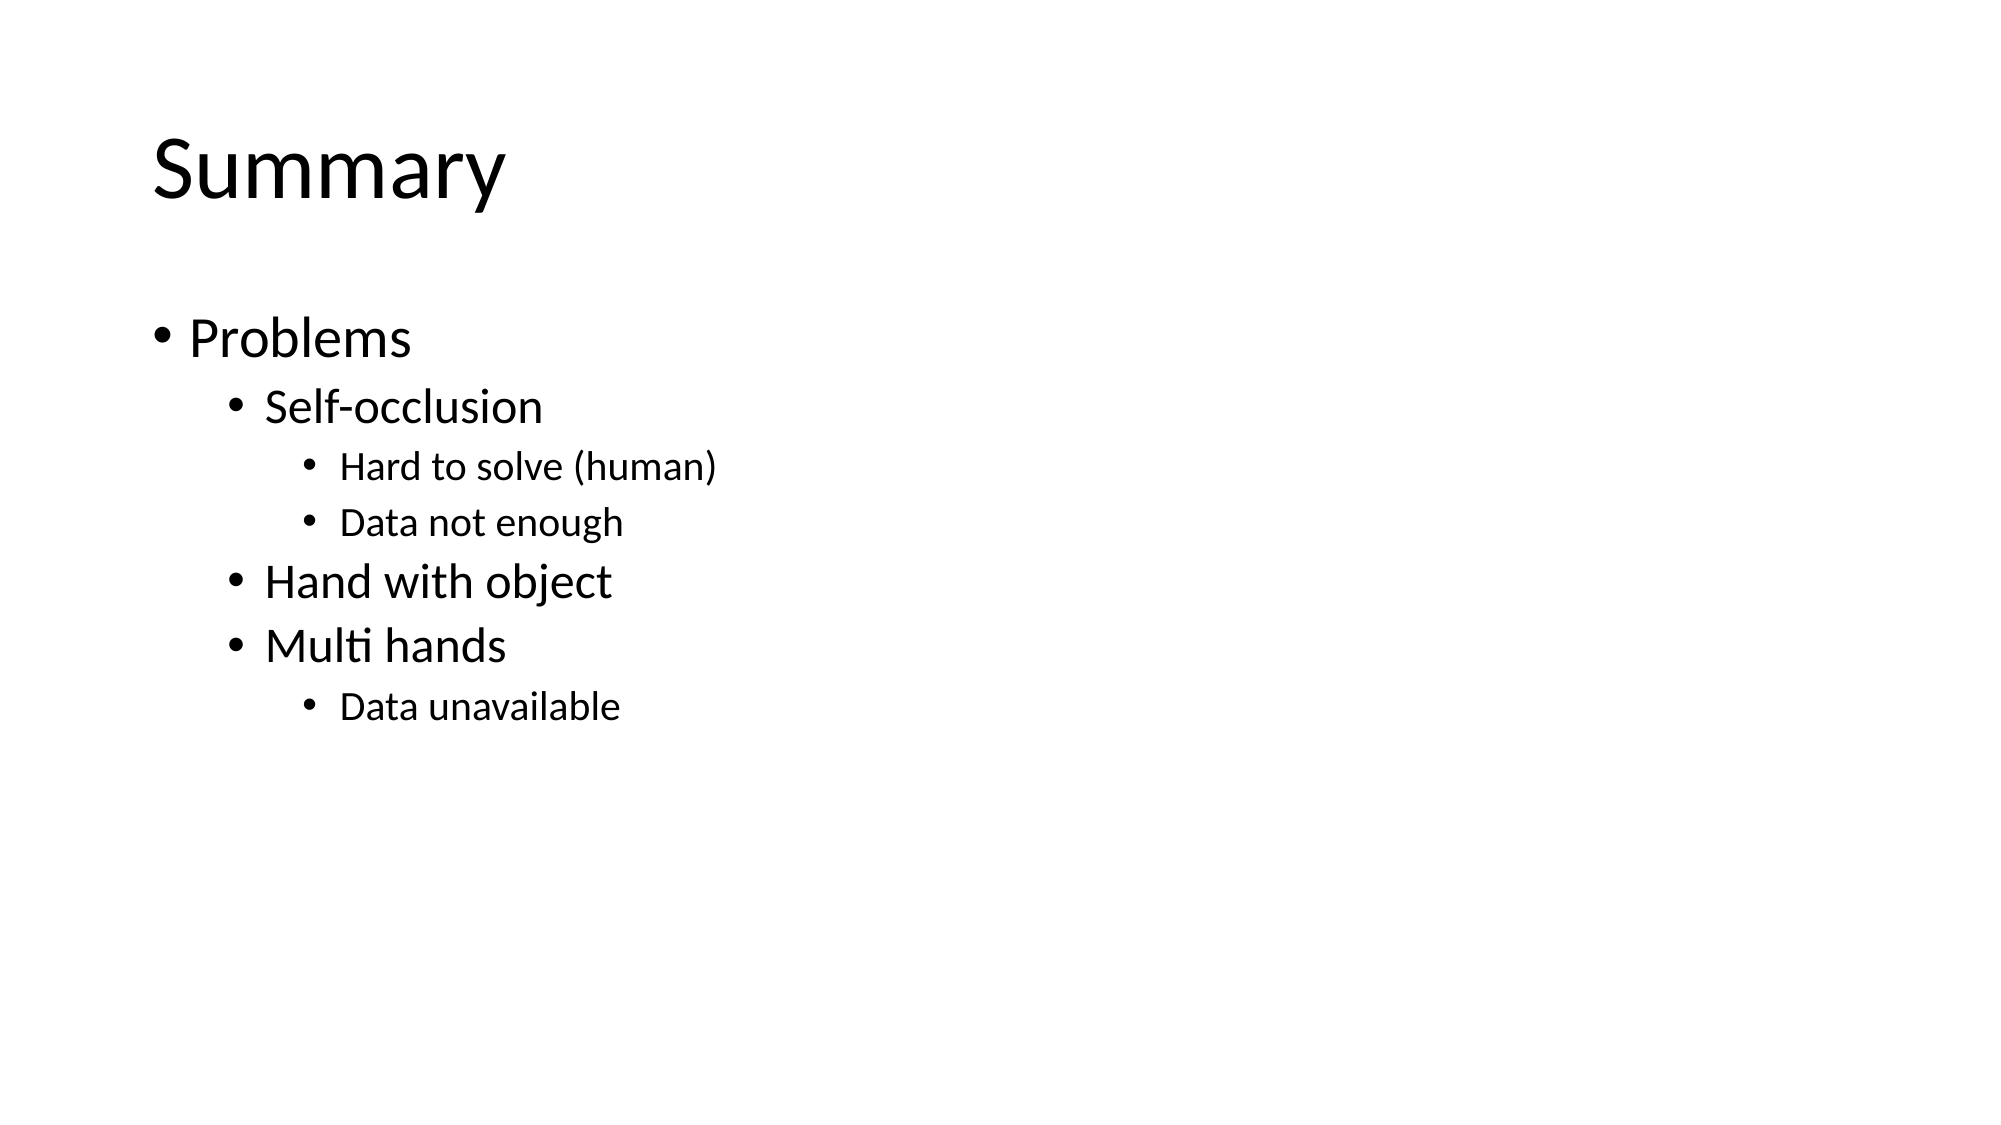

# Summary
Problems
Self-occlusion
Hard to solve (human)
Data not enough
Hand with object
Multi hands
Data unavailable